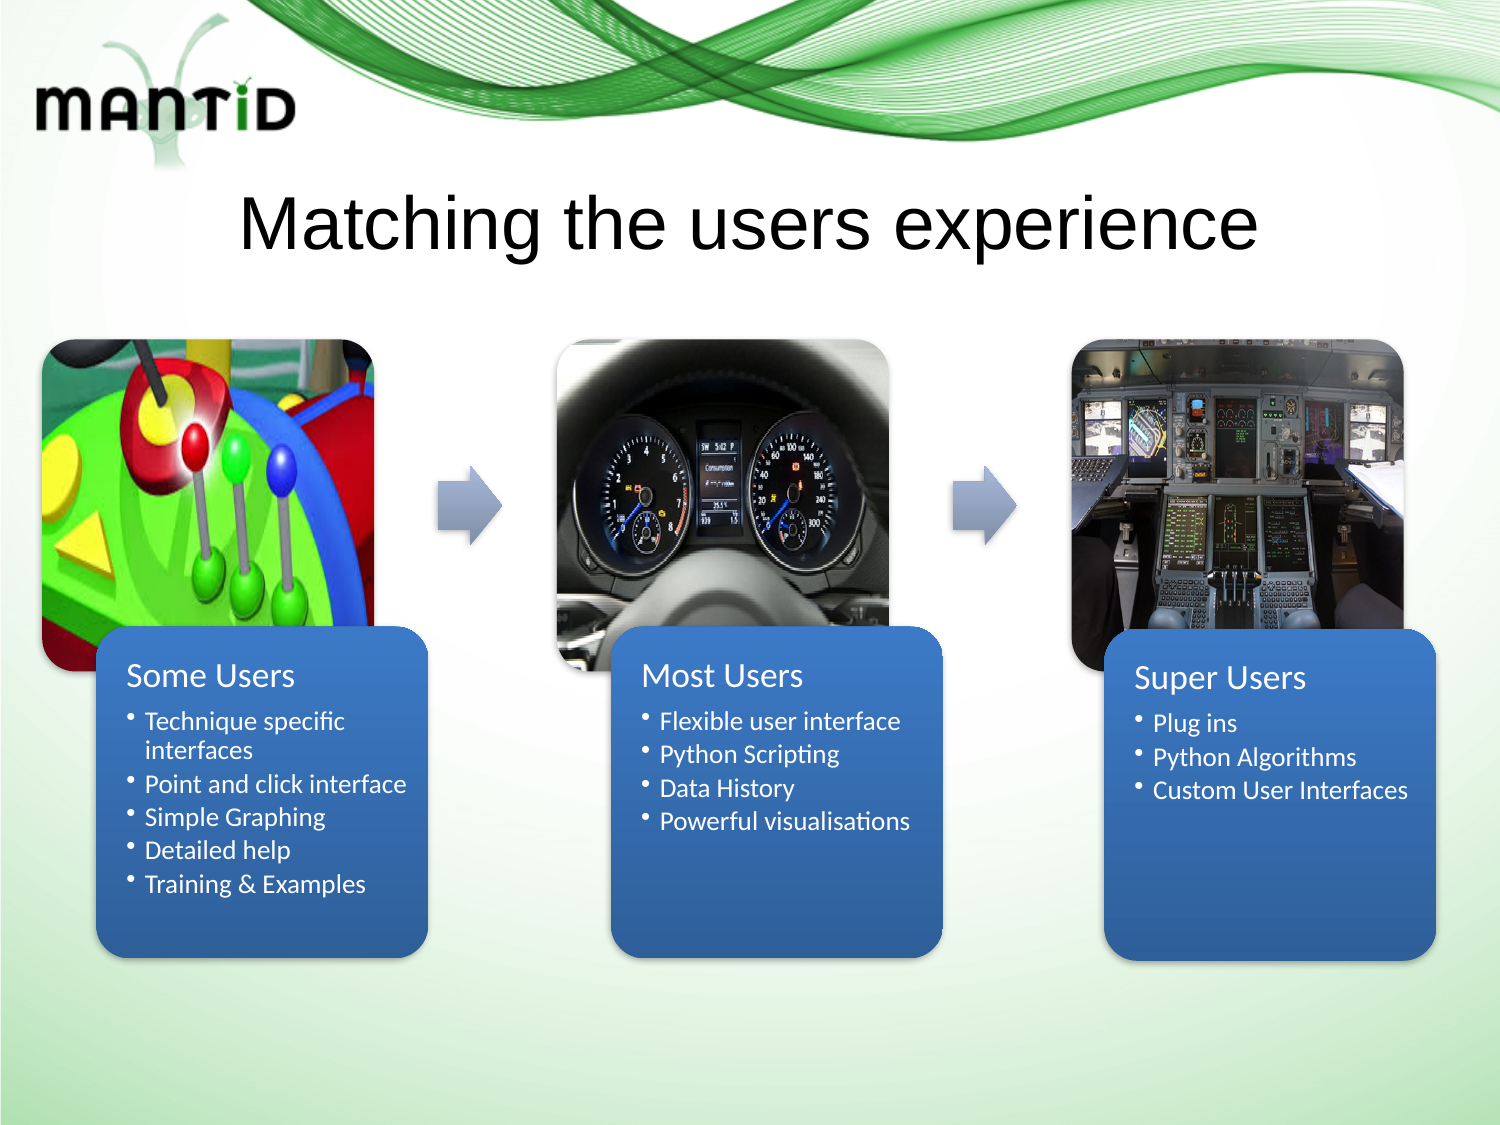

Some Users
Technique specific interfaces
Point and click interface
Simple Graphing
Detailed help
Training & Examples

Most Users
Flexible user interface
Python Scripting
Data History
Powerful visualisations

Super Users
Plug ins
Python Algorithms
Custom User Interfaces
Matching the users experience